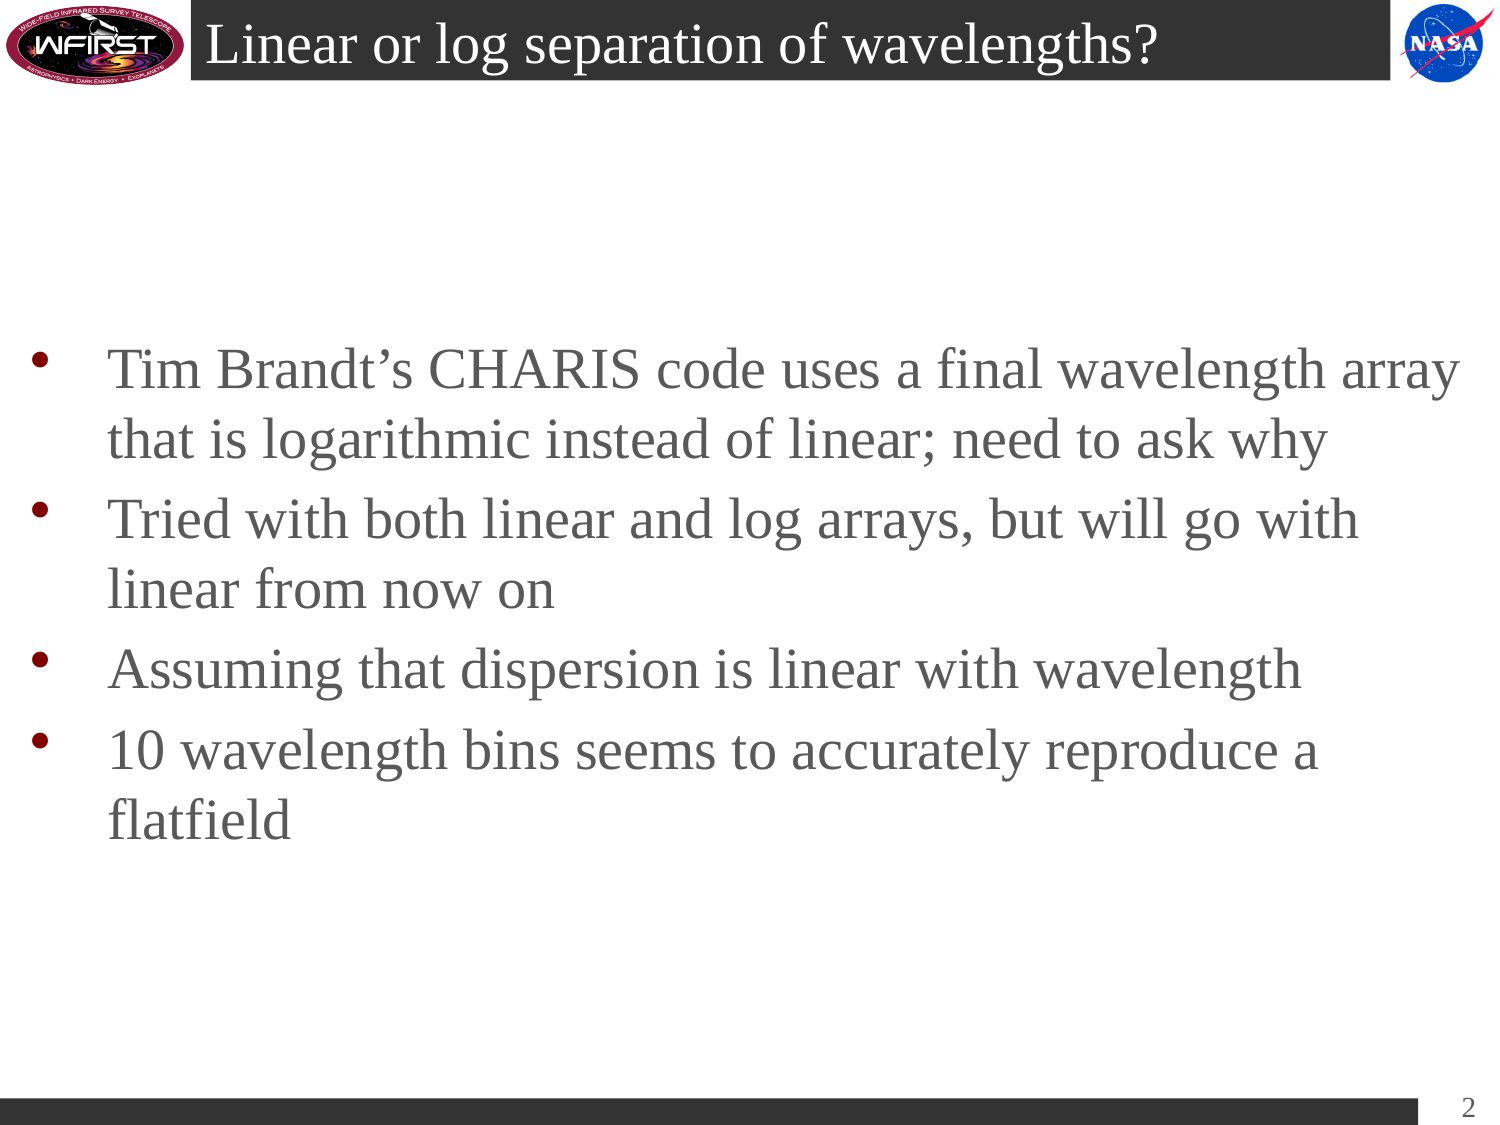

# Linear or log separation of wavelengths?
Tim Brandt’s CHARIS code uses a final wavelength array that is logarithmic instead of linear; need to ask why
Tried with both linear and log arrays, but will go with linear from now on
Assuming that dispersion is linear with wavelength
10 wavelength bins seems to accurately reproduce a flatfield